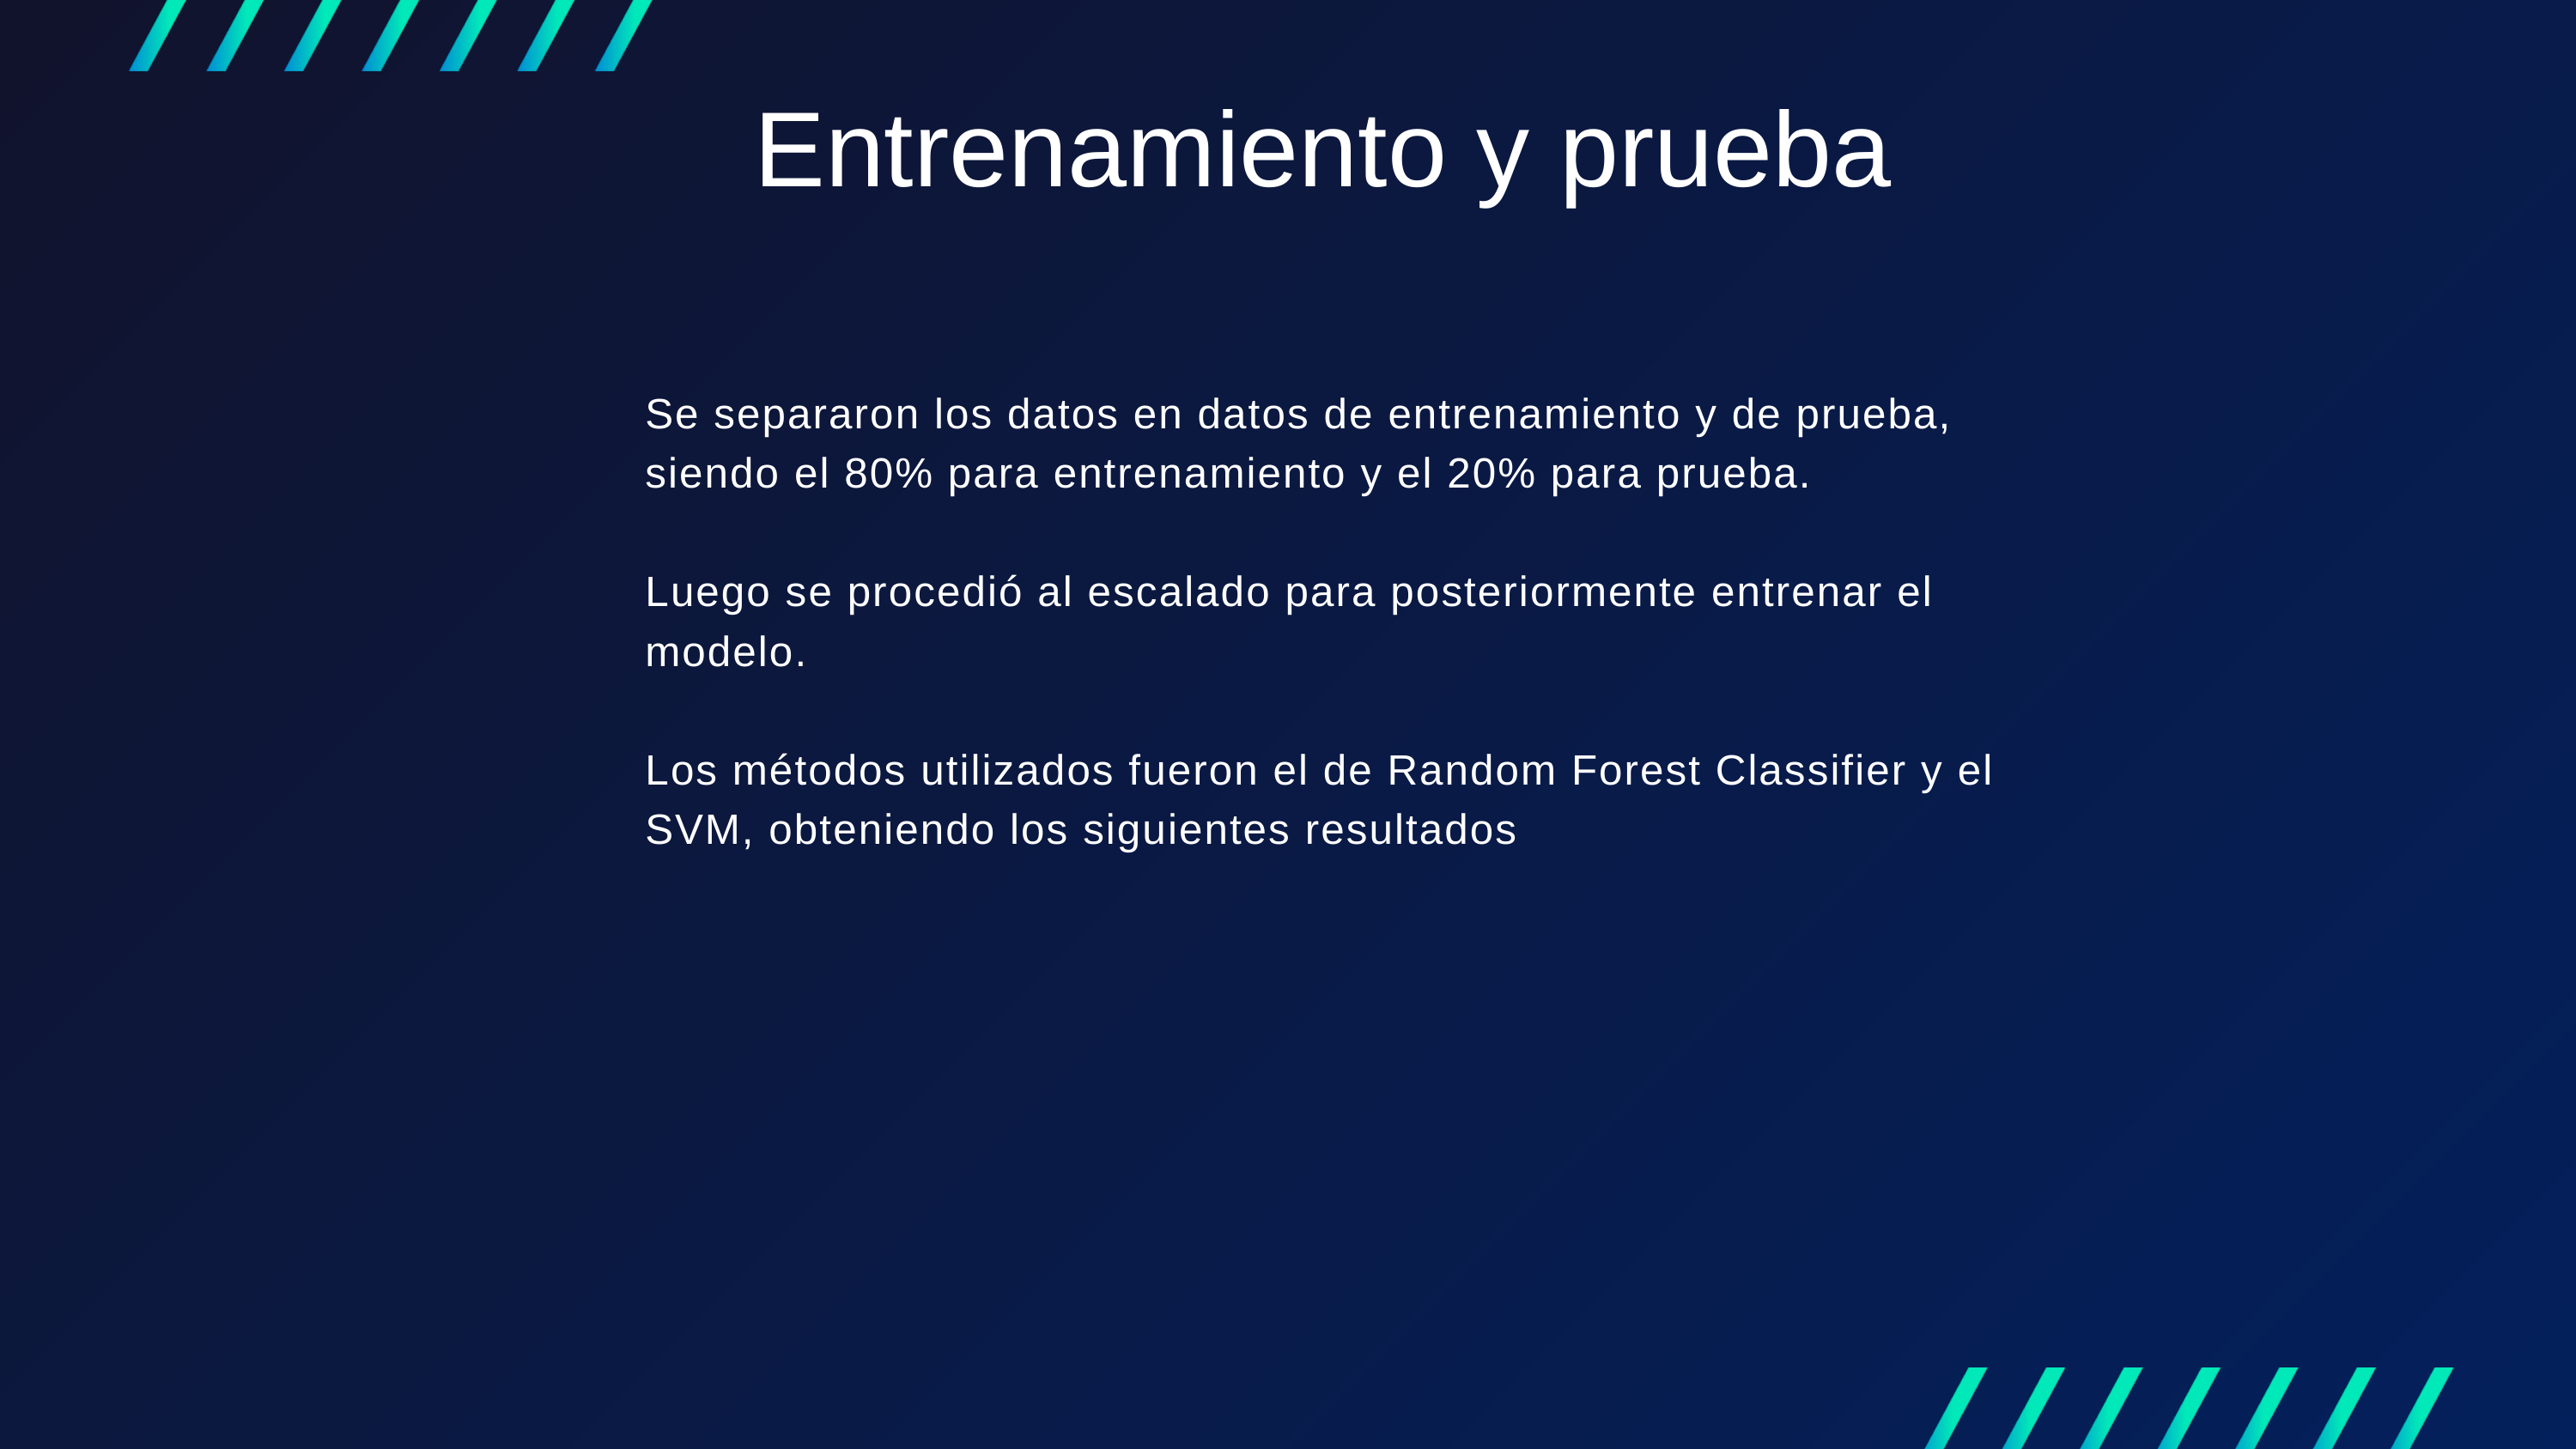

Entrenamiento y prueba
Se separaron los datos en datos de entrenamiento y de prueba, siendo el 80% para entrenamiento y el 20% para prueba.

Luego se procedió al escalado para posteriormente entrenar el modelo.

Los métodos utilizados fueron el de Random Forest Classifier y el SVM, obteniendo los siguientes resultados